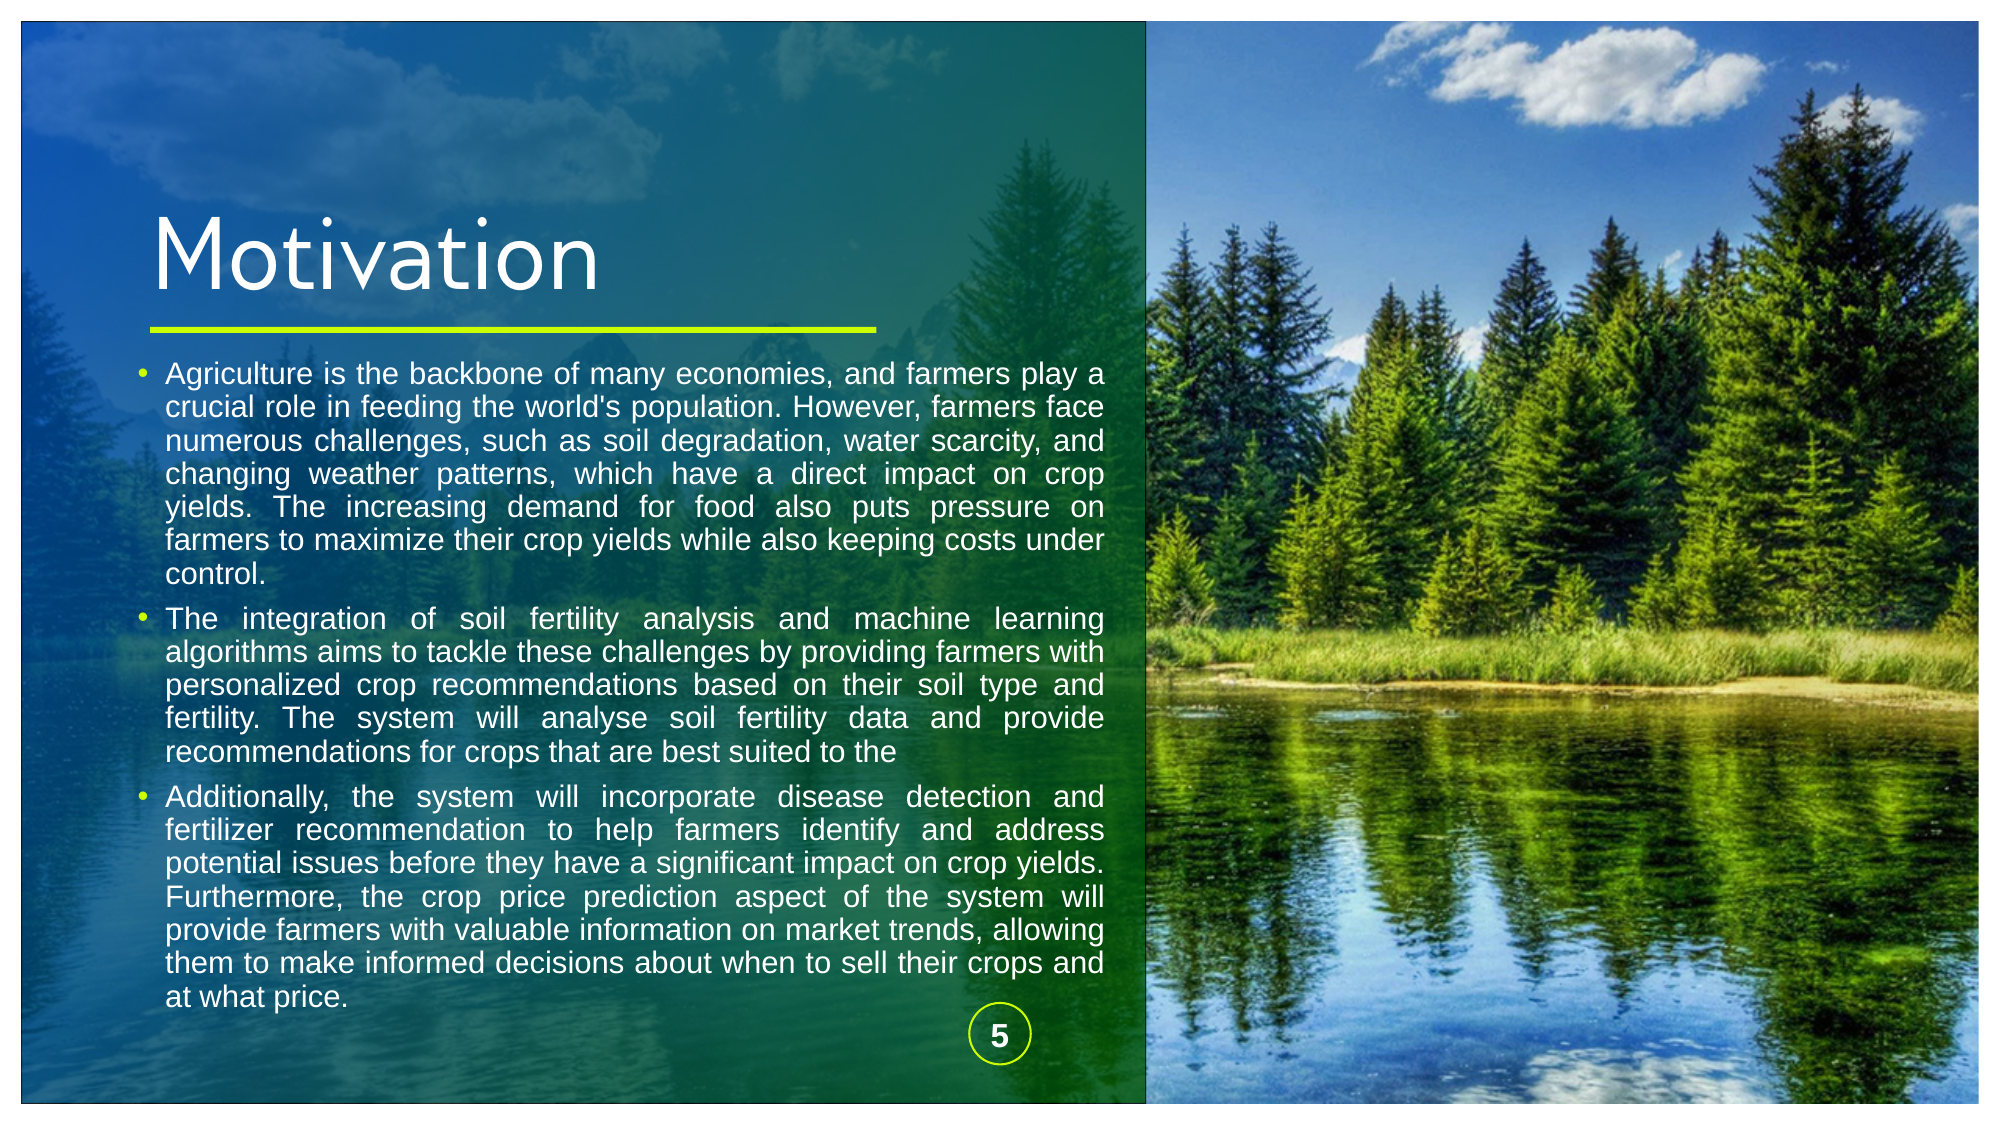

# Motivation
Agriculture is the backbone of many economies, and farmers play a crucial role in feeding the world's population. However, farmers face numerous challenges, such as soil degradation, water scarcity, and changing weather patterns, which have a direct impact on crop yields. The increasing demand for food also puts pressure on farmers to maximize their crop yields while also keeping costs under control.
The integration of soil fertility analysis and machine learning algorithms aims to tackle these challenges by providing farmers with personalized crop recommendations based on their soil type and fertility. The system will analyse soil fertility data and provide recommendations for crops that are best suited to the
Additionally, the system will incorporate disease detection and fertilizer recommendation to help farmers identify and address potential issues before they have a significant impact on crop yields. Furthermore, the crop price prediction aspect of the system will provide farmers with valuable information on market trends, allowing them to make informed decisions about when to sell their crops and at what price.
5